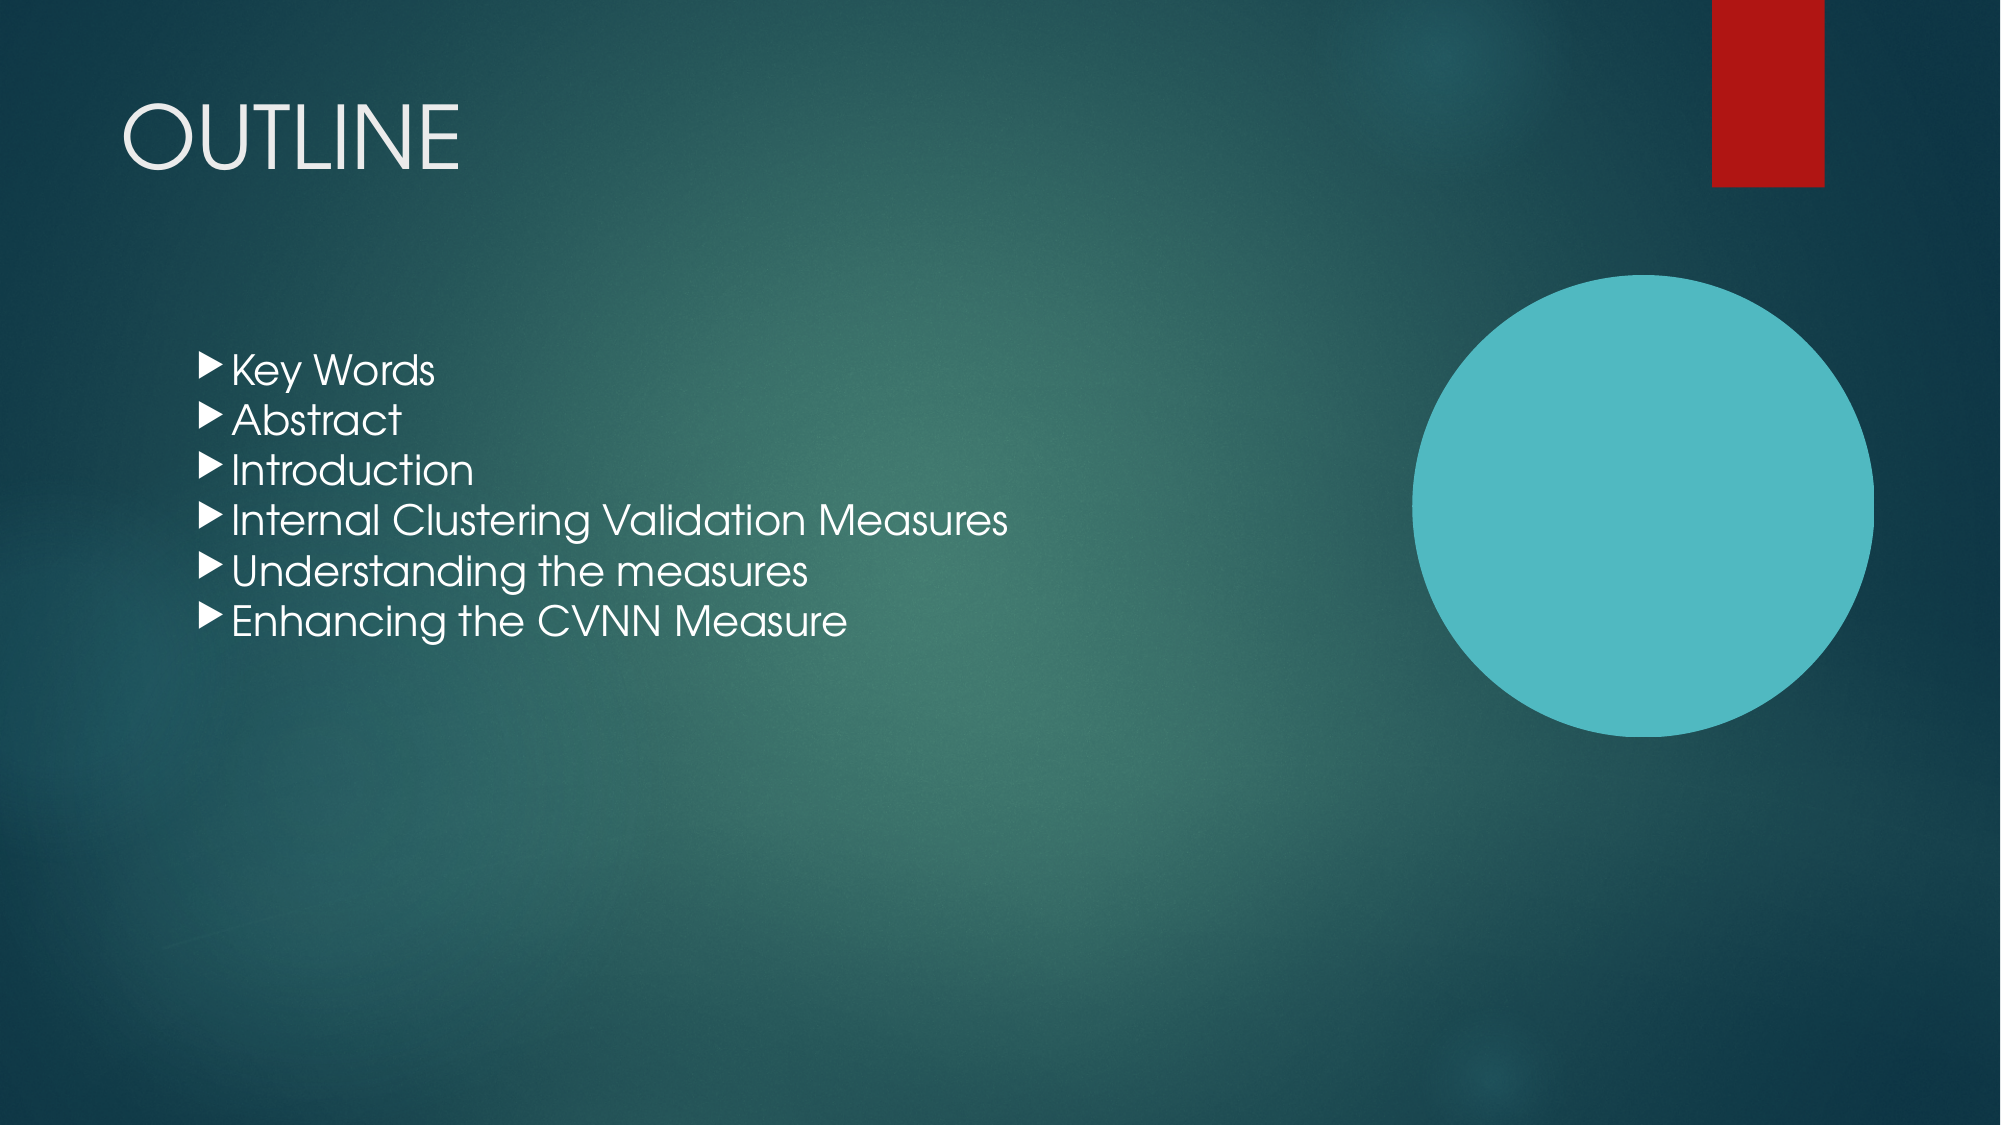

OUTLINE
Key Words
Abstract
Introduction
Internal Clustering Validation Measures
Understanding the measures
Enhancing the CVNN Measure